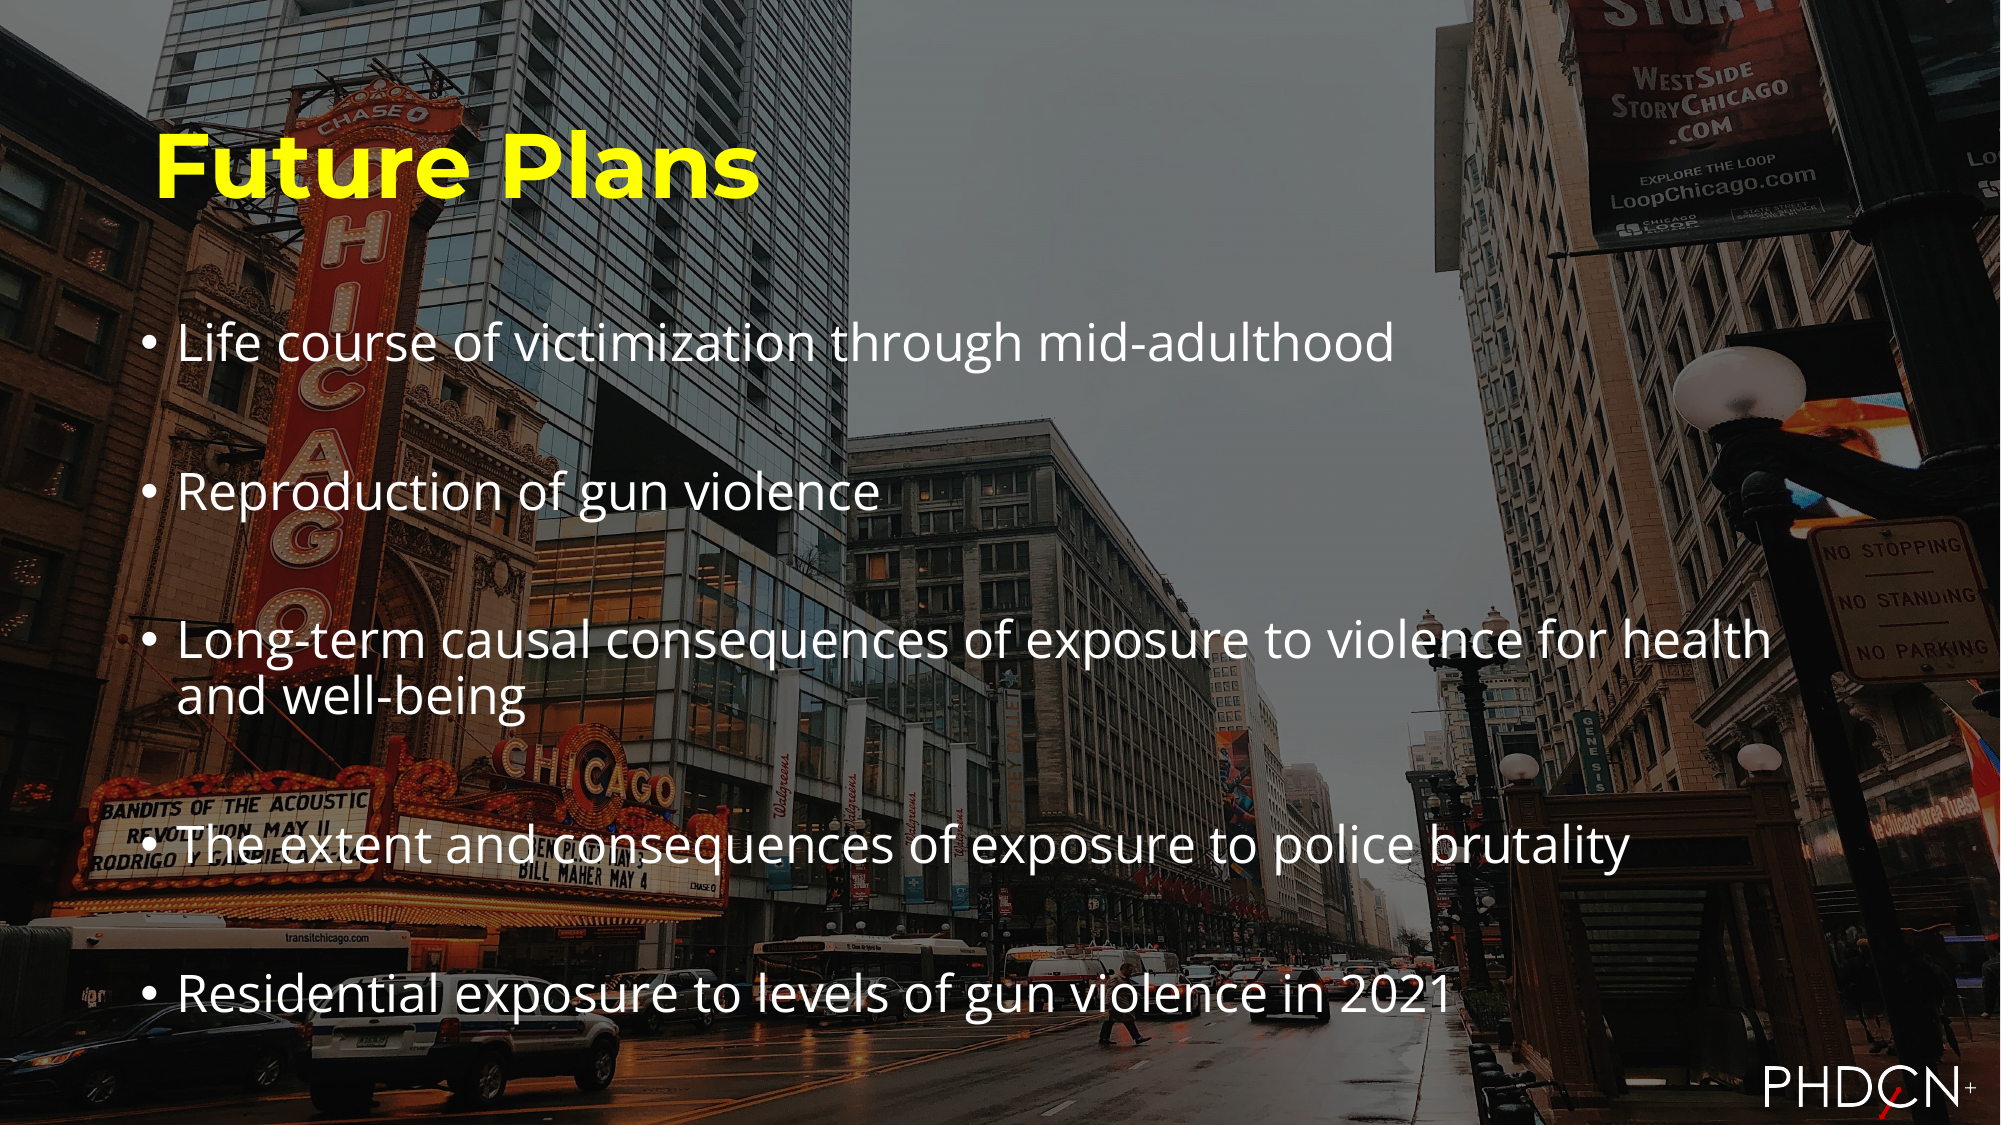

# Future Plans

Life course of victimization through mid-adulthood

Reproduction of gun violence

Long-term causal consequences of exposure to violence for health and well-being

The extent and consequences of exposure to police brutality

Residential exposure to levels of gun violence in 2021